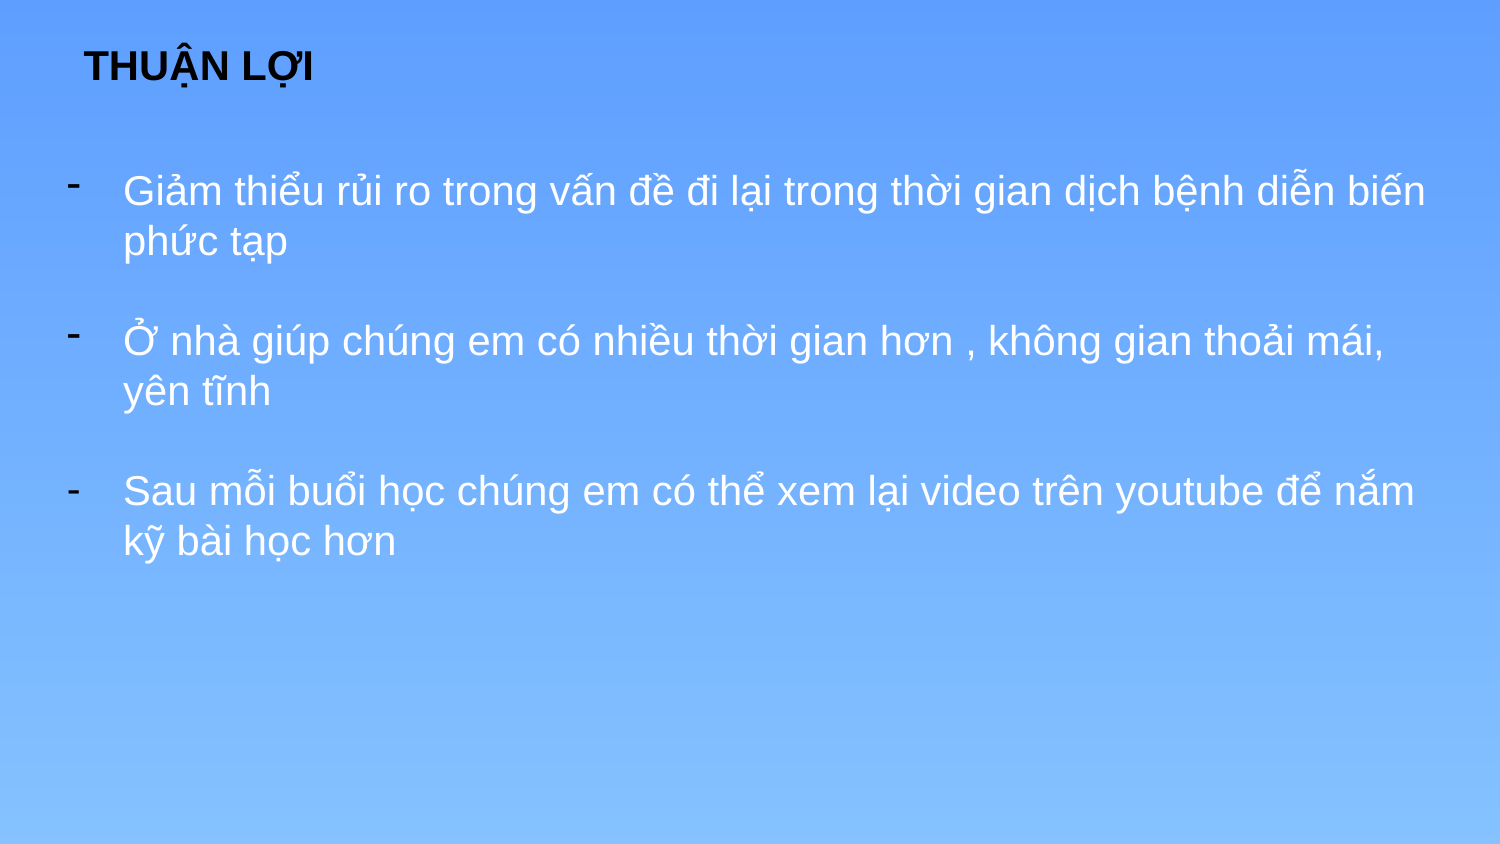

THUẬN LỢI
Giảm thiểu rủi ro trong vấn đề đi lại trong thời gian dịch bệnh diễn biến phức tạp

Ở nhà giúp chúng em có nhiều thời gian hơn , không gian thoải mái, yên tĩnh

Sau mỗi buổi học chúng em có thể xem lại video trên youtube để nắm kỹ bài học hơn